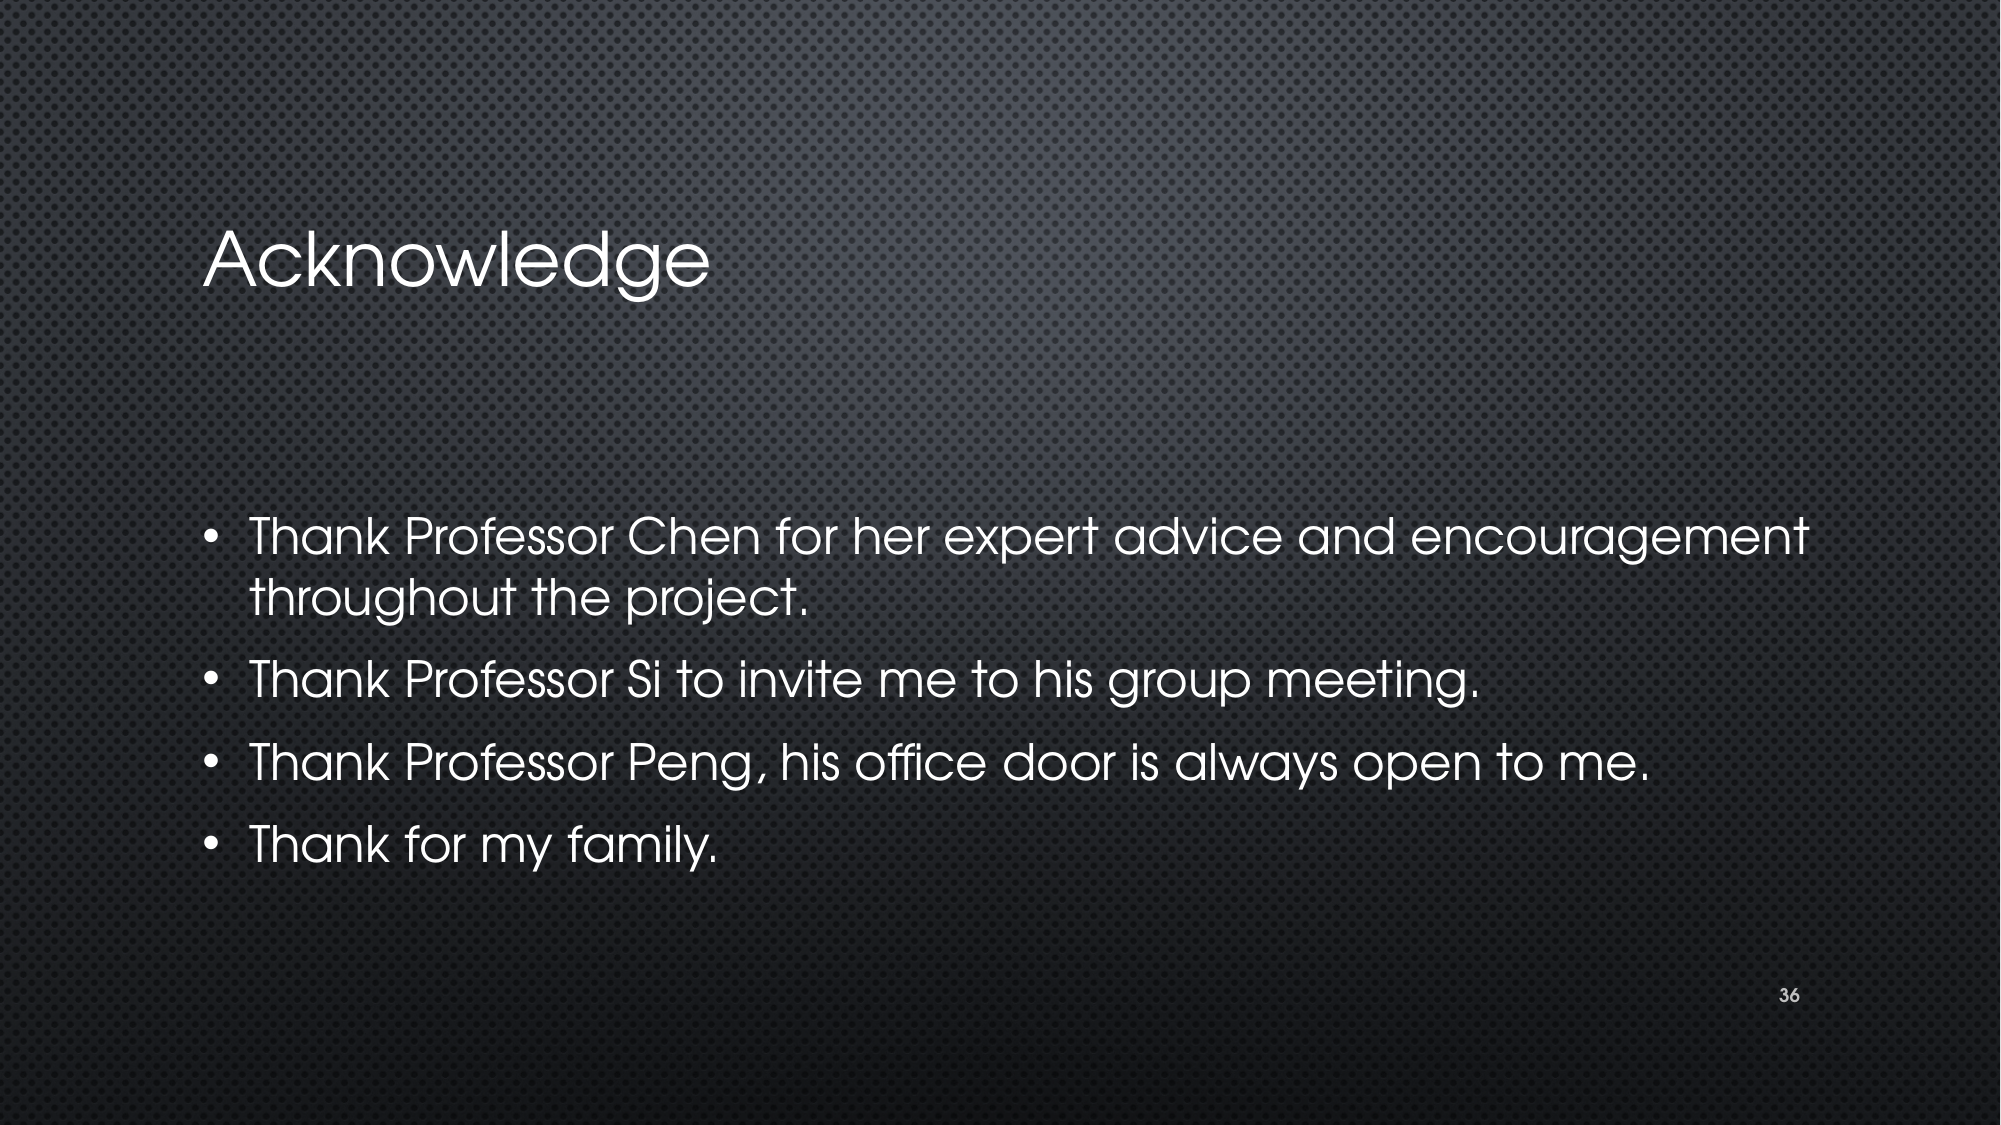

# Acknowledge
Thank Professor Chen for her expert advice and encouragement throughout the project.
Thank Professor Si to invite me to his group meeting.
Thank Professor Peng, his office door is always open to me.
Thank for my family.
36